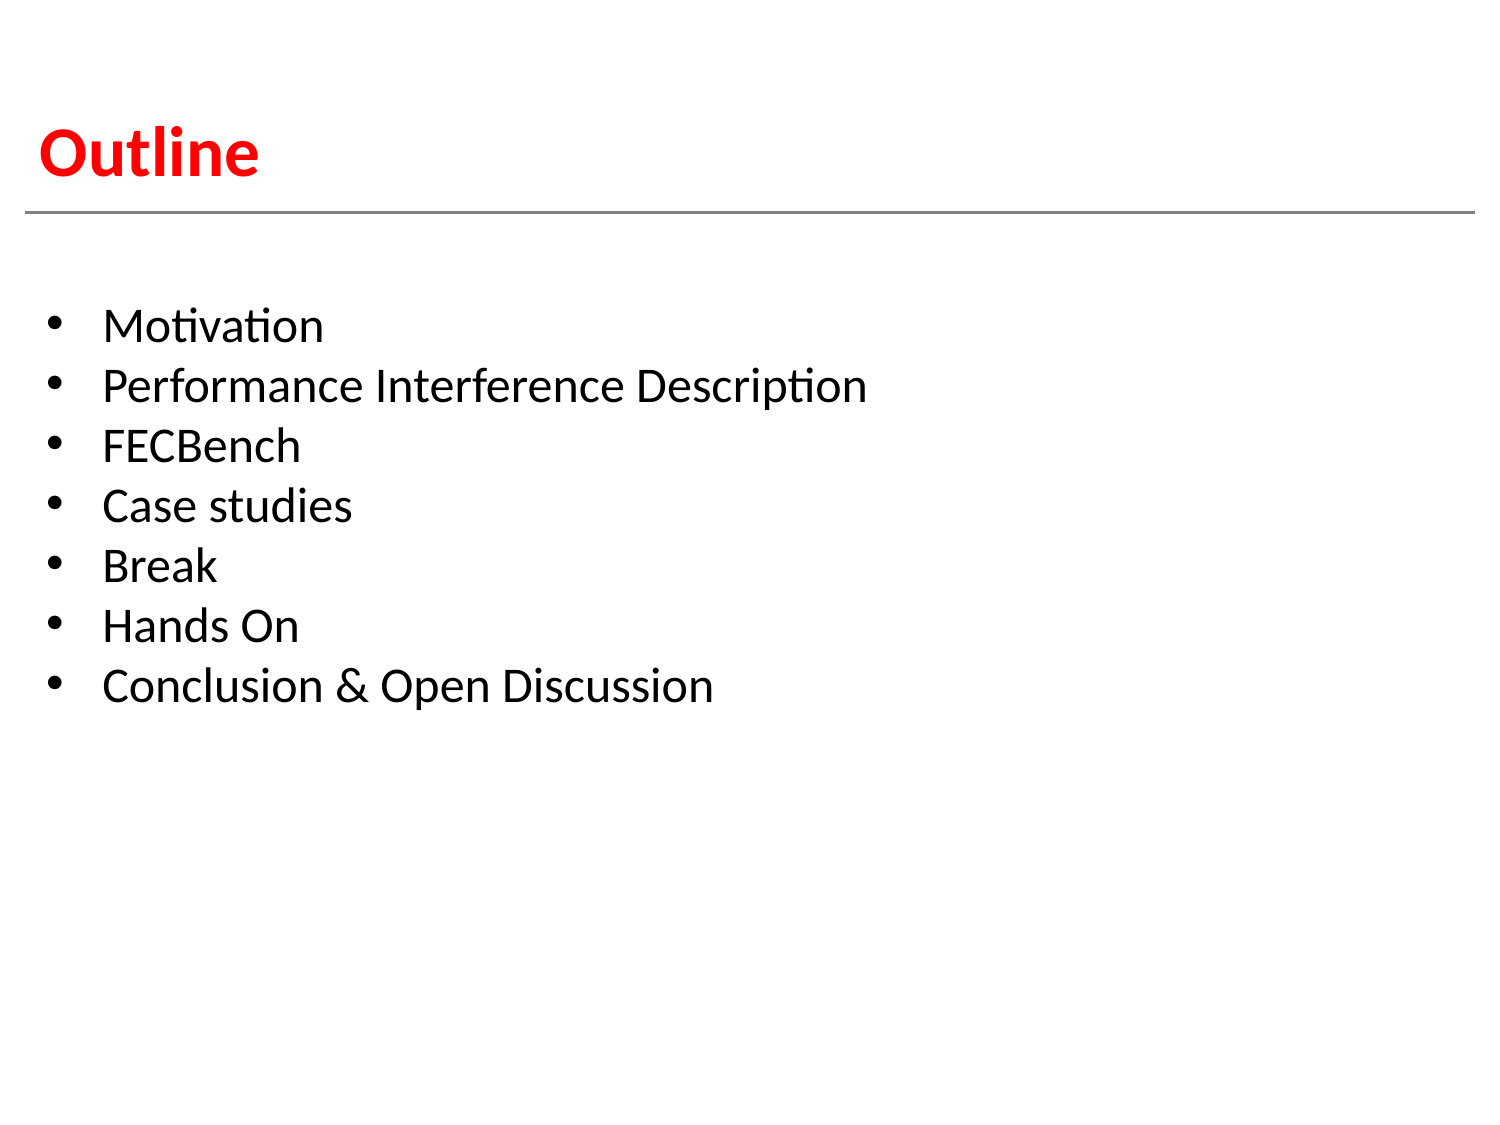

# Outline

Motivation
Performance Interference Description
FECBench
Case studies
Break
Hands On
Conclusion & Open Discussion